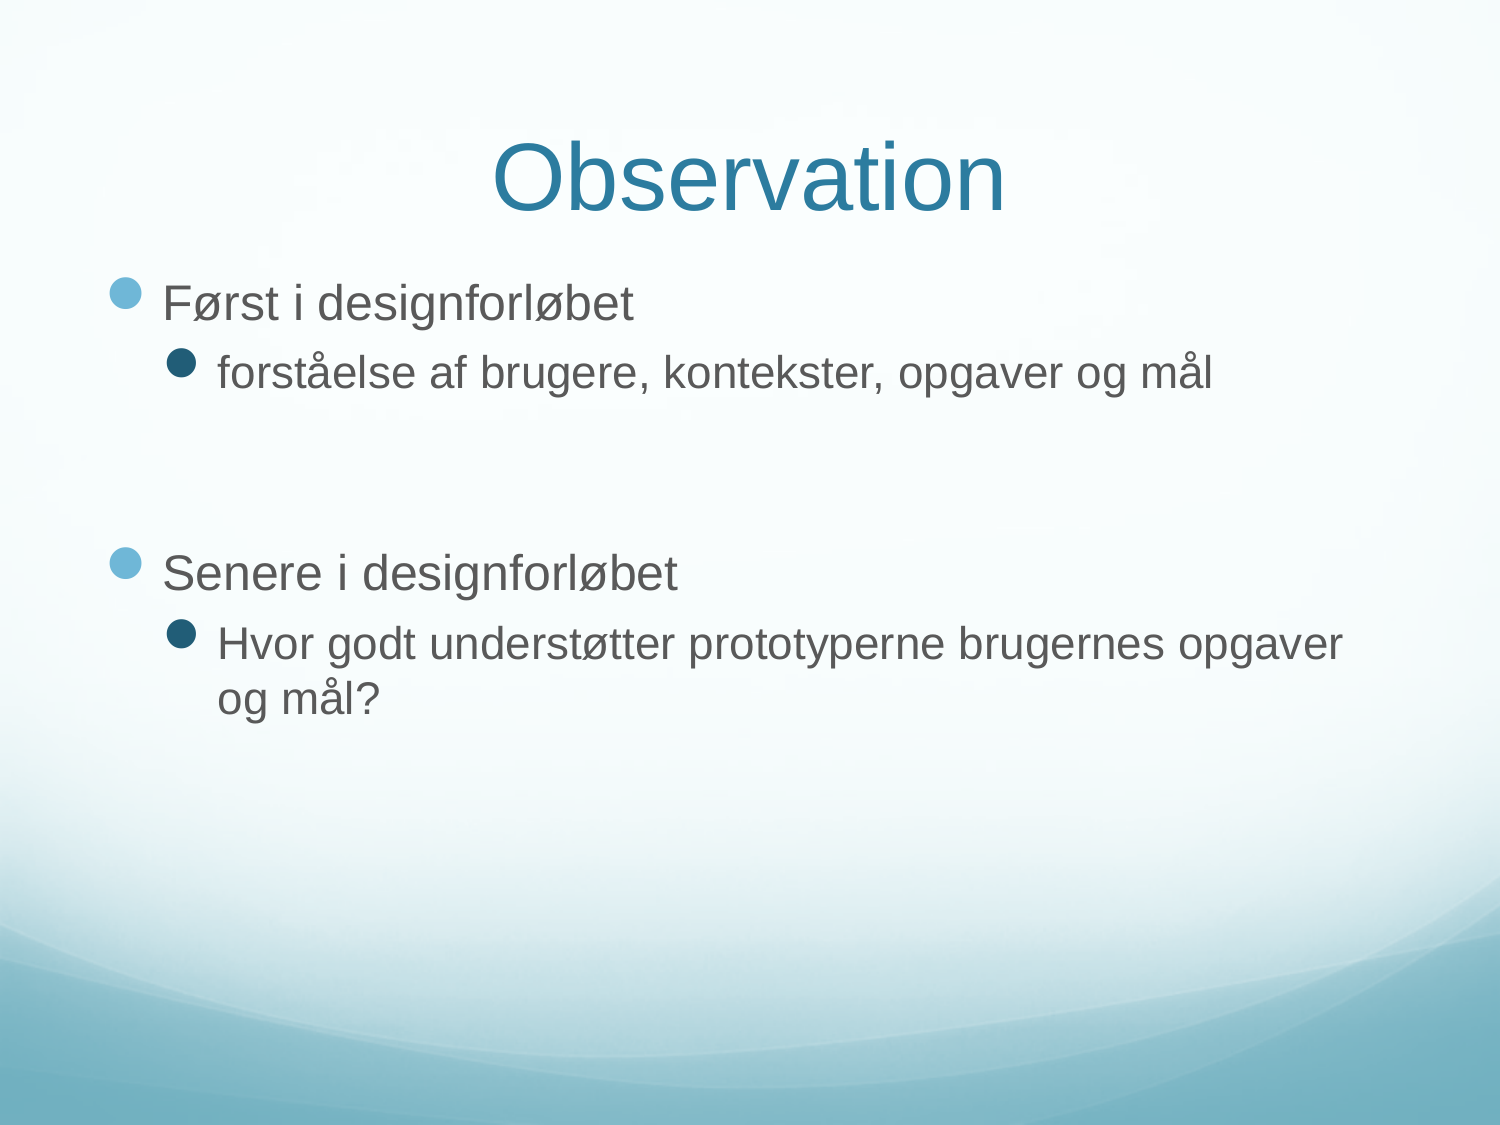

# Observation
Først i designforløbet
forståelse af brugere, kontekster, opgaver og mål

Senere i designforløbet
Hvor godt understøtter prototyperne brugernes opgaver og mål?